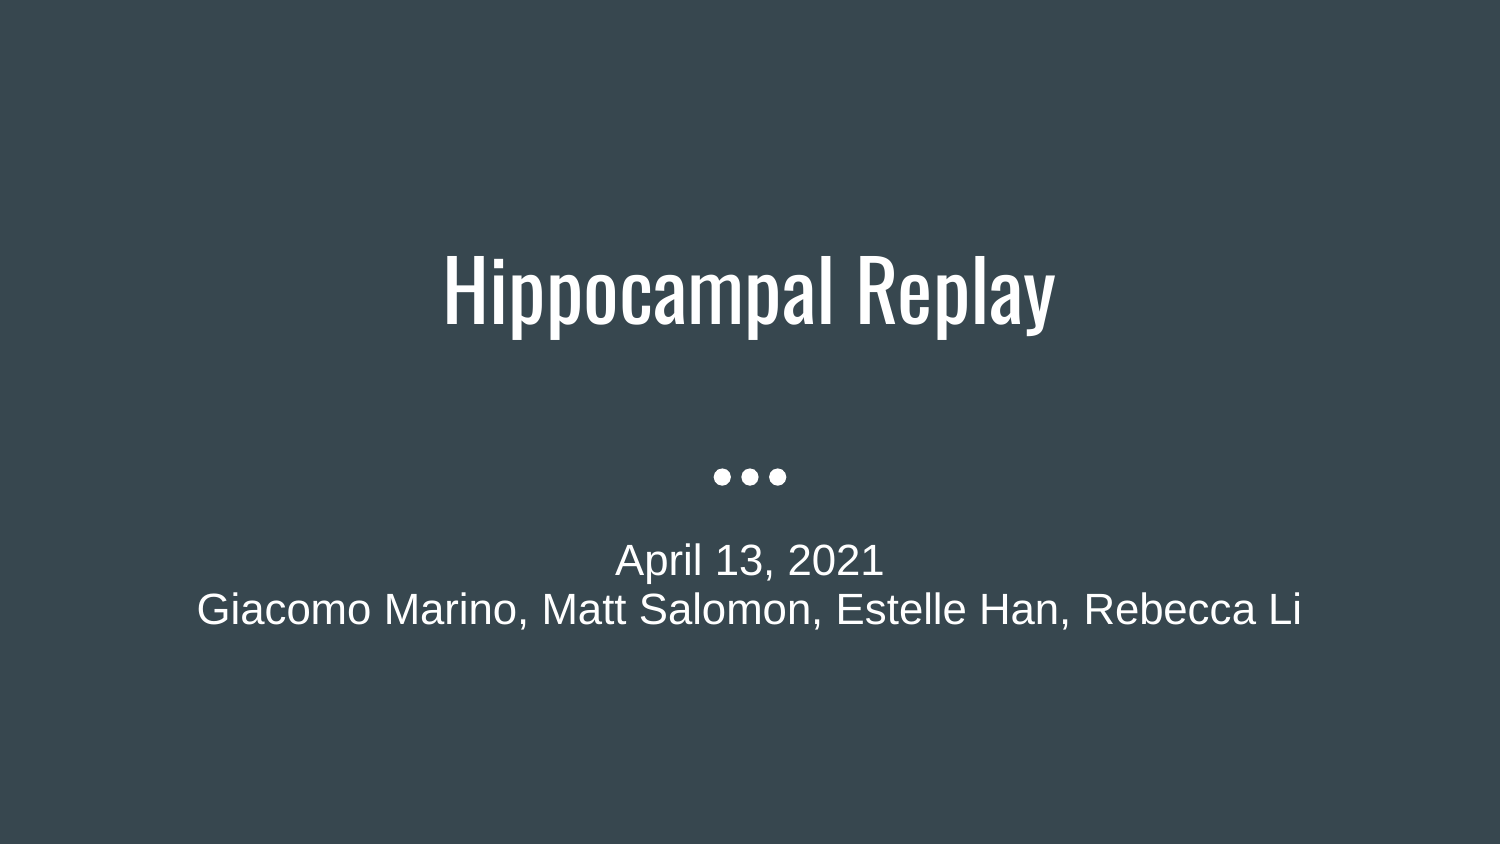

# Hippocampal Replay
April 13, 2021
Giacomo Marino, Matt Salomon, Estelle Han, Rebecca Li